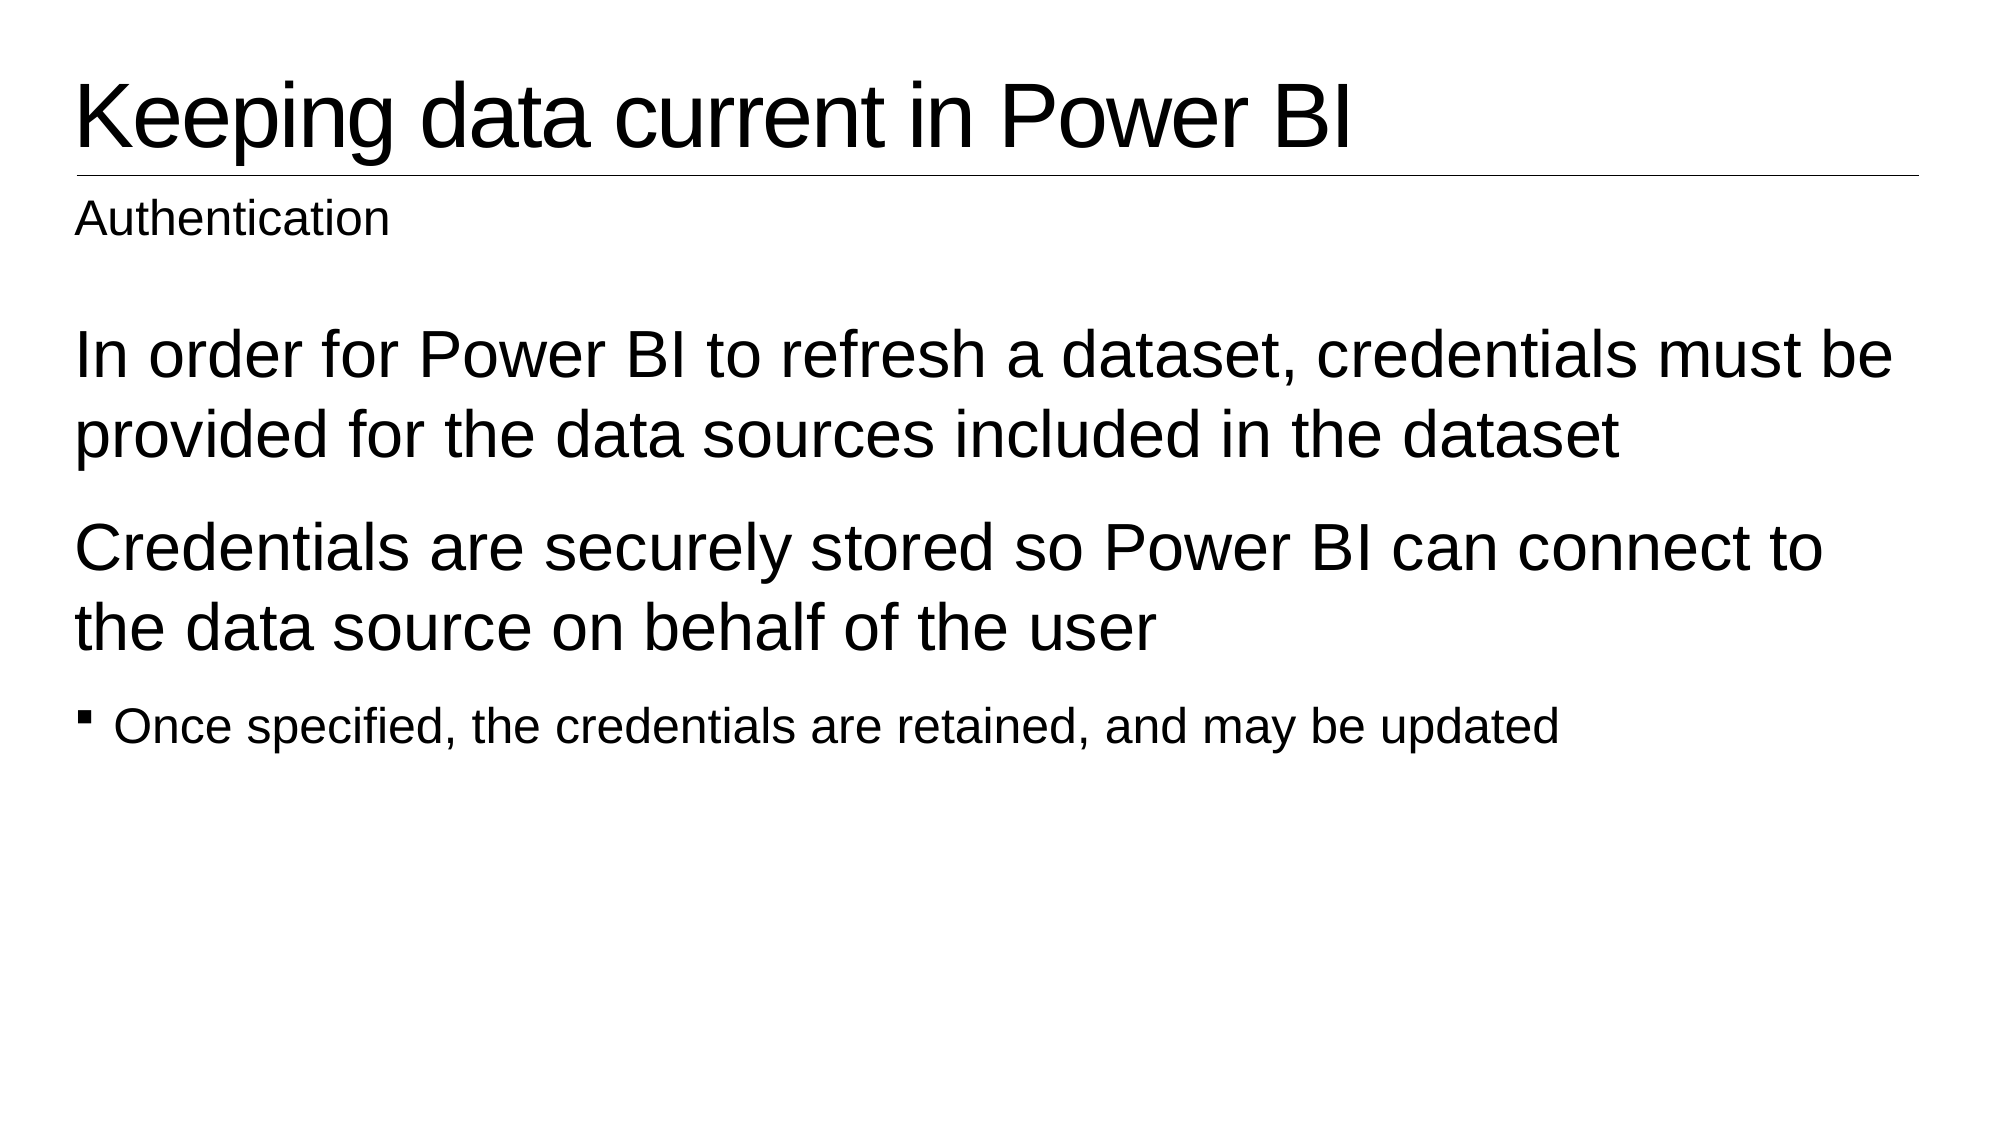

# Keeping data current in Power BI
Authentication
In order for Power BI to refresh a dataset, credentials must be provided for the data sources included in the dataset
Credentials are securely stored so Power BI can connect to the data source on behalf of the user
Once specified, the credentials are retained, and may be updated